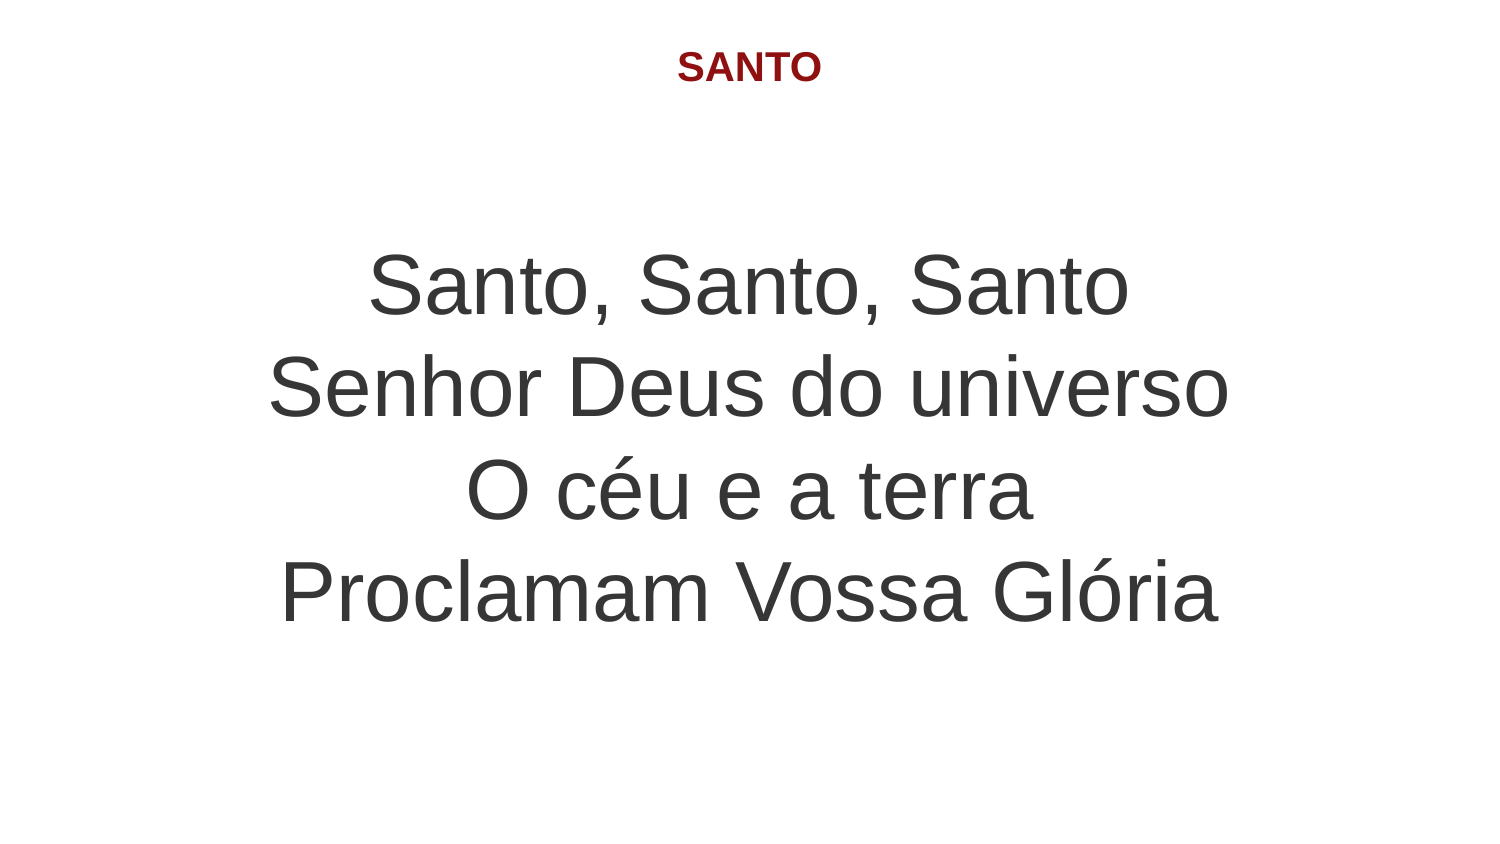

SANTO
Santo, Santo, Santo
Senhor Deus do universo
O céu e a terra
Proclamam Vossa Glória